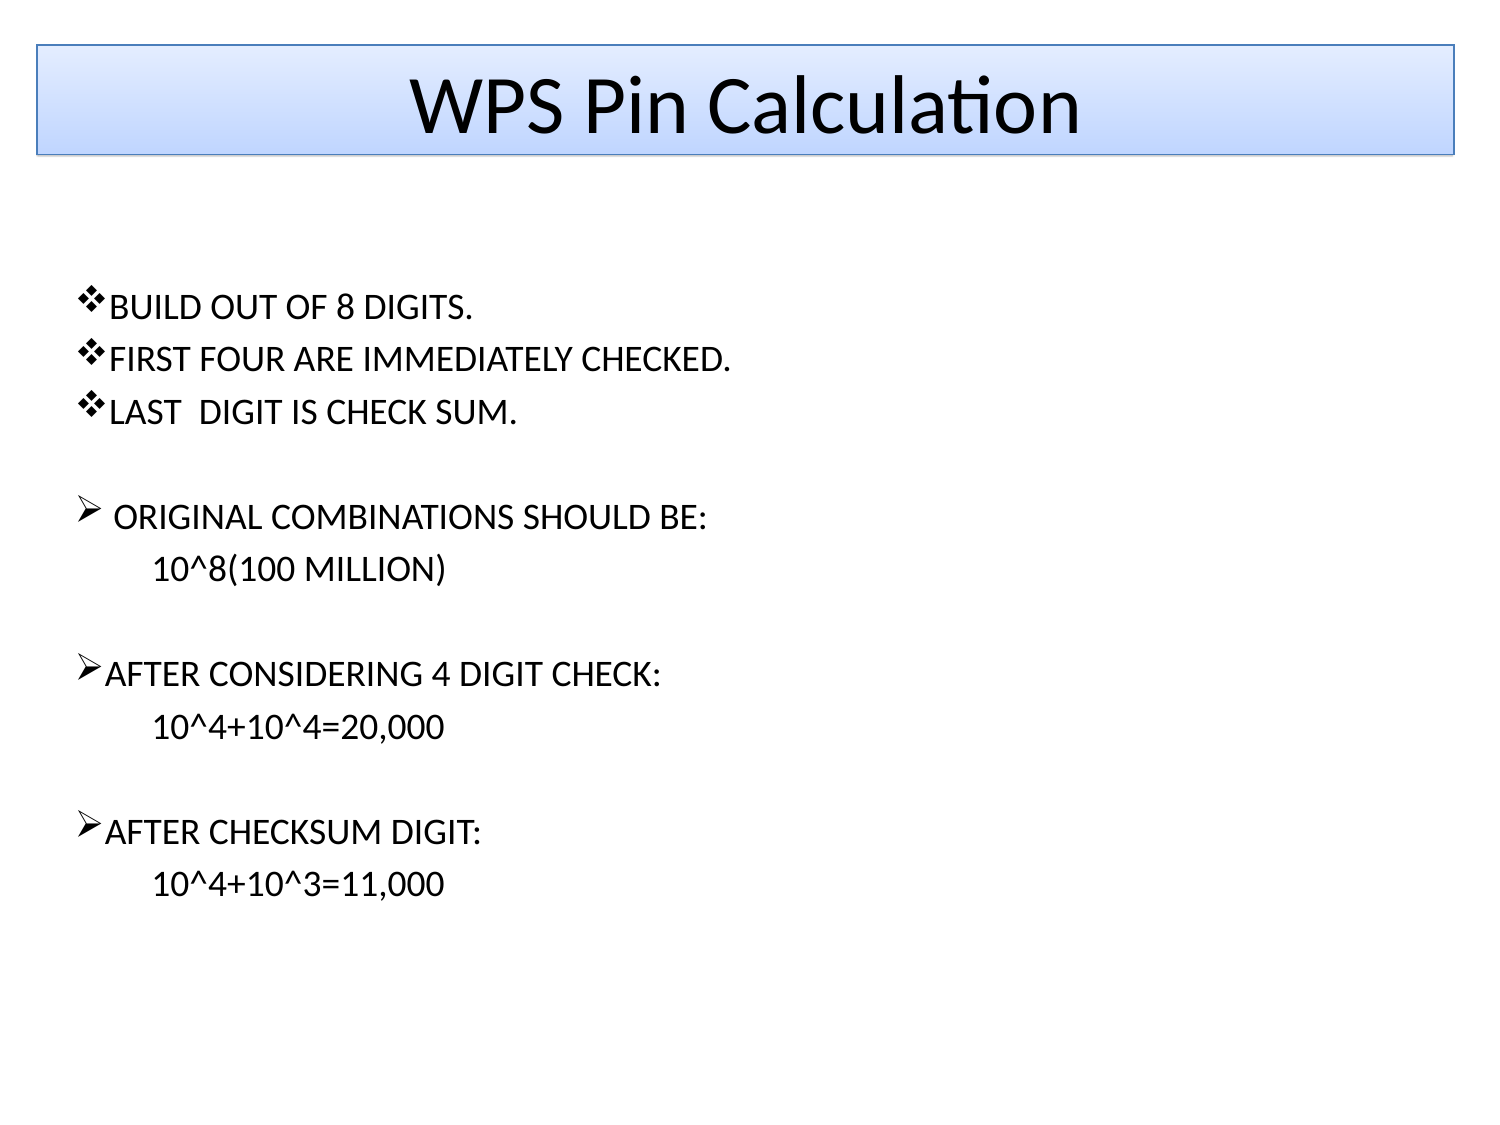

# WPS Pin Calculation

BUILD OUT OF 8 DIGITS.
FIRST FOUR ARE IMMEDIATELY CHECKED.
LAST  DIGIT IS CHECK SUM.

 ORIGINAL COMBINATIONS SHOULD BE:
         10^8(100 MILLION)

AFTER CONSIDERING 4 DIGIT CHECK:
         10^4+10^4=20,000

AFTER CHECKSUM DIGIT:
         10^4+10^3=11,000